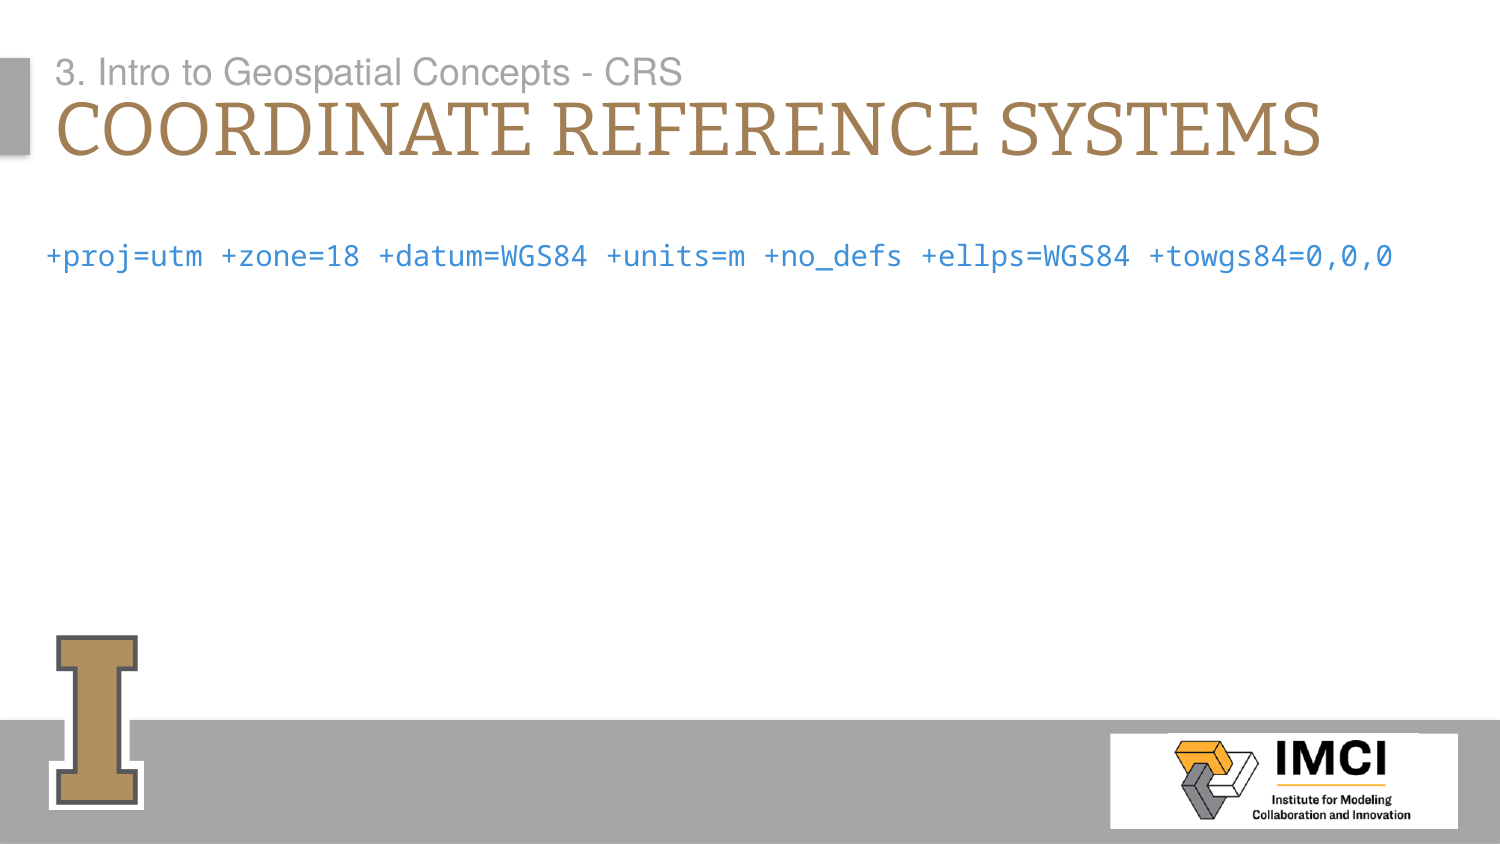

3. Intro to Geospatial Concepts - CRS
# Coordinate Reference Systems
+proj=utm +zone=18 +datum=WGS84 +units=m +no_defs +ellps=WGS84 +towgs84=0,0,0